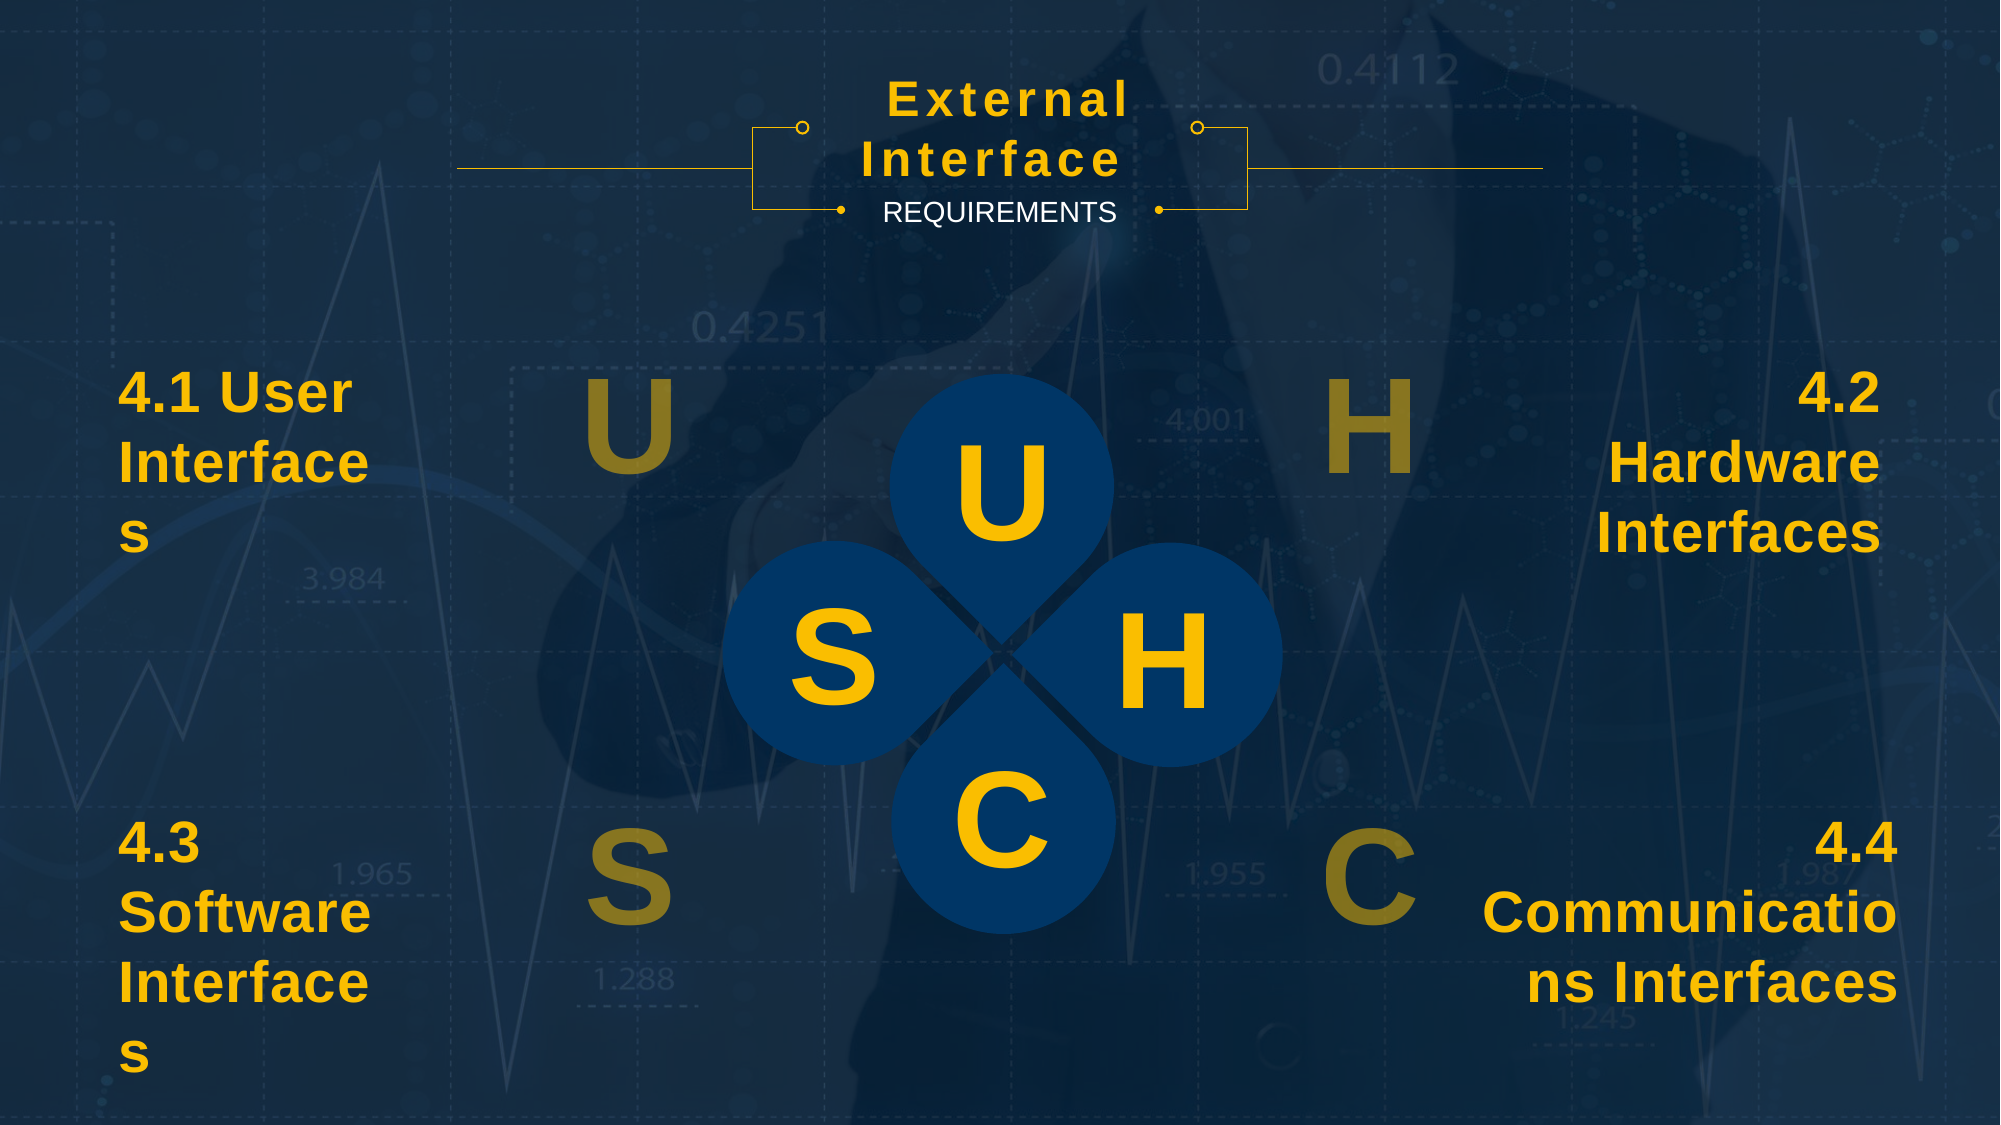

External Interface

REQUIREMENTS
U
4.1 User Interfaces
H
4.2 Hardware Interfaces

U

S
H

C
S
4.3 Software Interfaces
C
4.4 Communications Interfaces